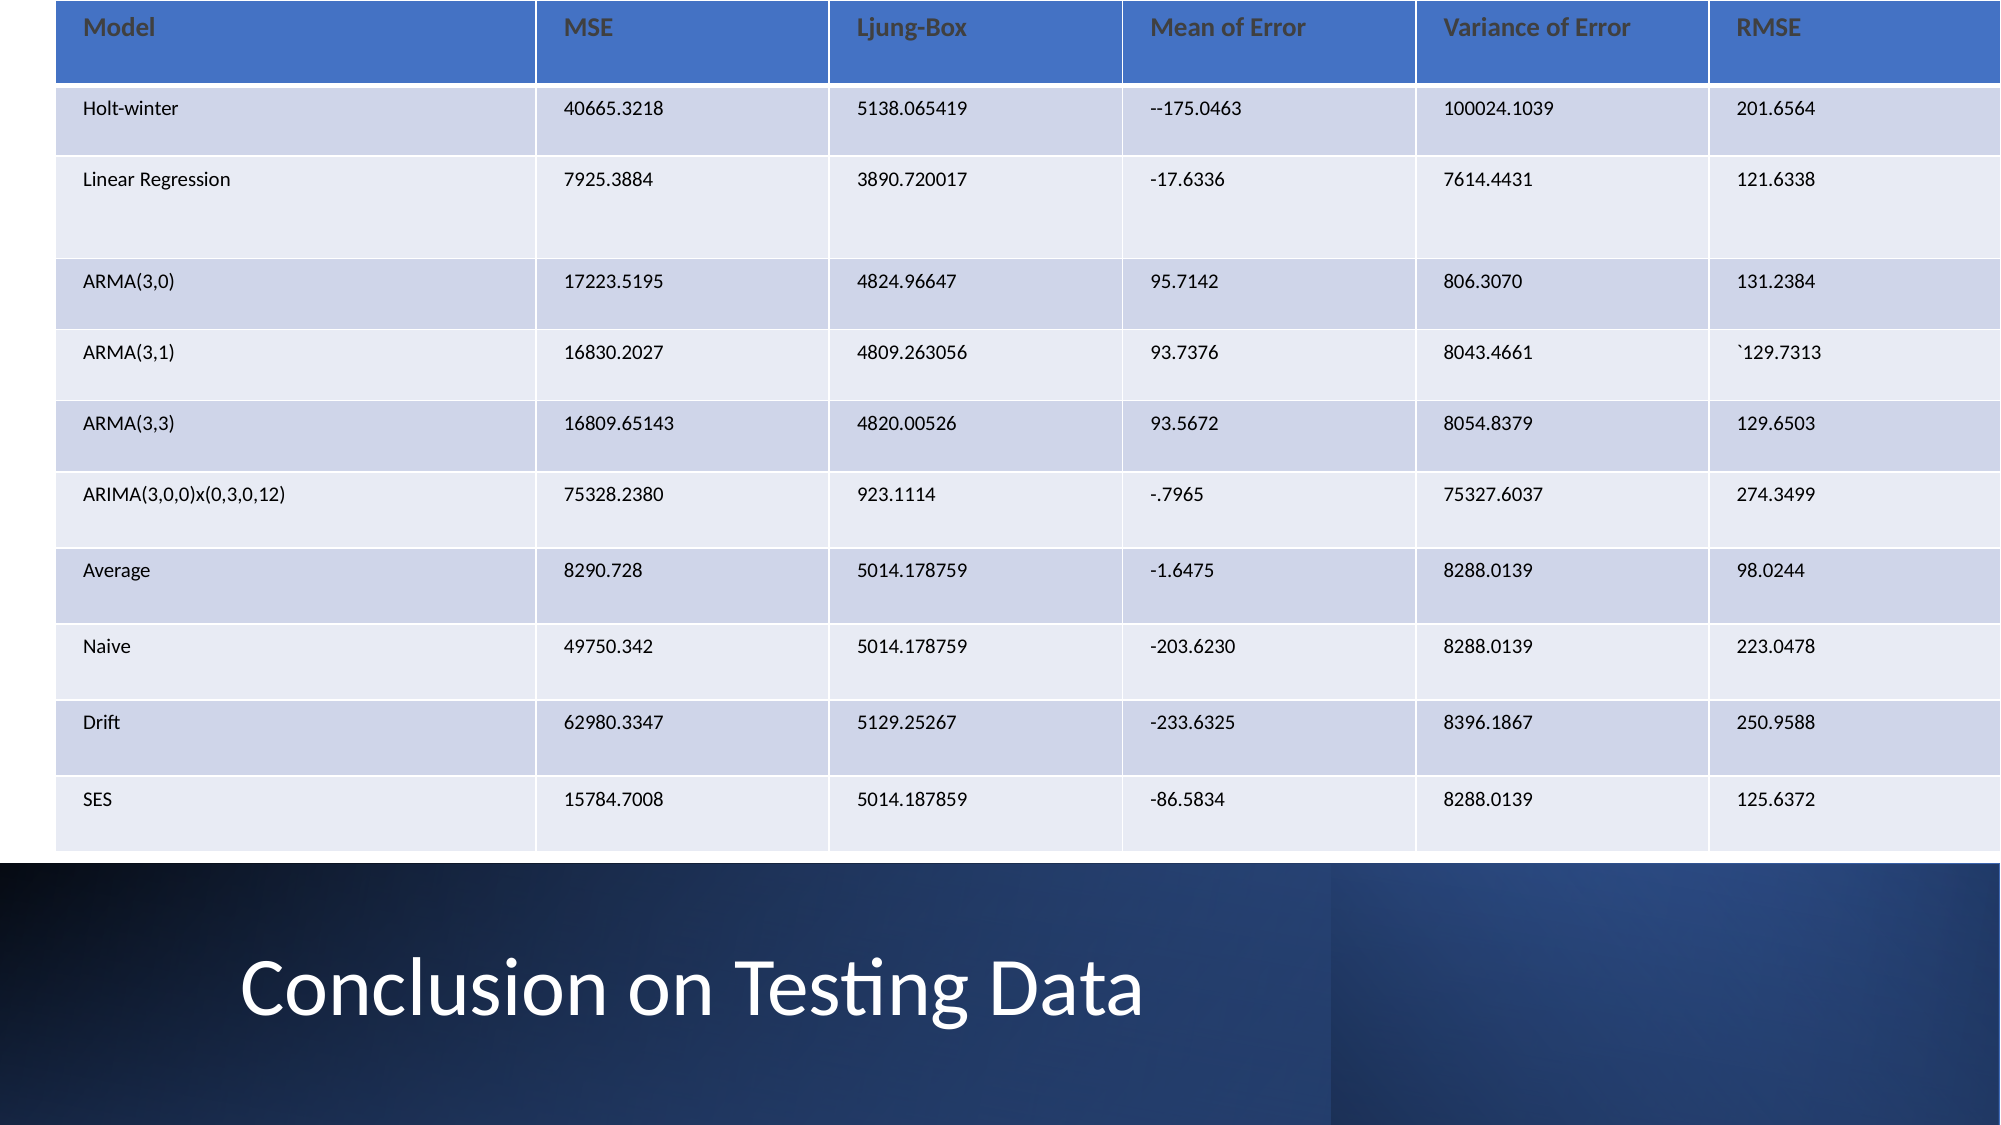

| Model | MSE | Ljung-Box | Mean of Error | Variance of Error | RMSE |
| --- | --- | --- | --- | --- | --- |
| Holt-winter | 40665.3218 | 5138.065419 | --175.0463 | 100024.1039 | 201.6564 |
| Linear Regression | 7925.3884 | 3890.720017 | -17.6336 | 7614.4431 | 121.6338 |
| ARMA(3,0) | 17223.5195 | 4824.96647 | 95.7142 | 806.3070 | 131.2384 |
| ARMA(3,1) | 16830.2027 | 4809.263056 | 93.7376 | 8043.4661 | `129.7313 |
| ARMA(3,3) | 16809.65143 | 4820.00526 | 93.5672 | 8054.8379 | 129.6503 |
| ARIMA(3,0,0)x(0,3,0,12) | 75328.2380 | 923.1114 | -.7965 | 75327.6037 | 274.3499 |
| Average | 8290.728 | 5014.178759 | -1.6475 | 8288.0139 | 98.0244 |
| Naive | 49750.342 | 5014.178759 | -203.6230 | 8288.0139 | 223.0478 |
| Drift | 62980.3347 | 5129.25267 | -233.6325 | 8396.1867 | 250.9588 |
| SES | 15784.7008 | 5014.187859 | -86.5834 | 8288.0139 | 125.6372 |

# Conclusion on Testing Data